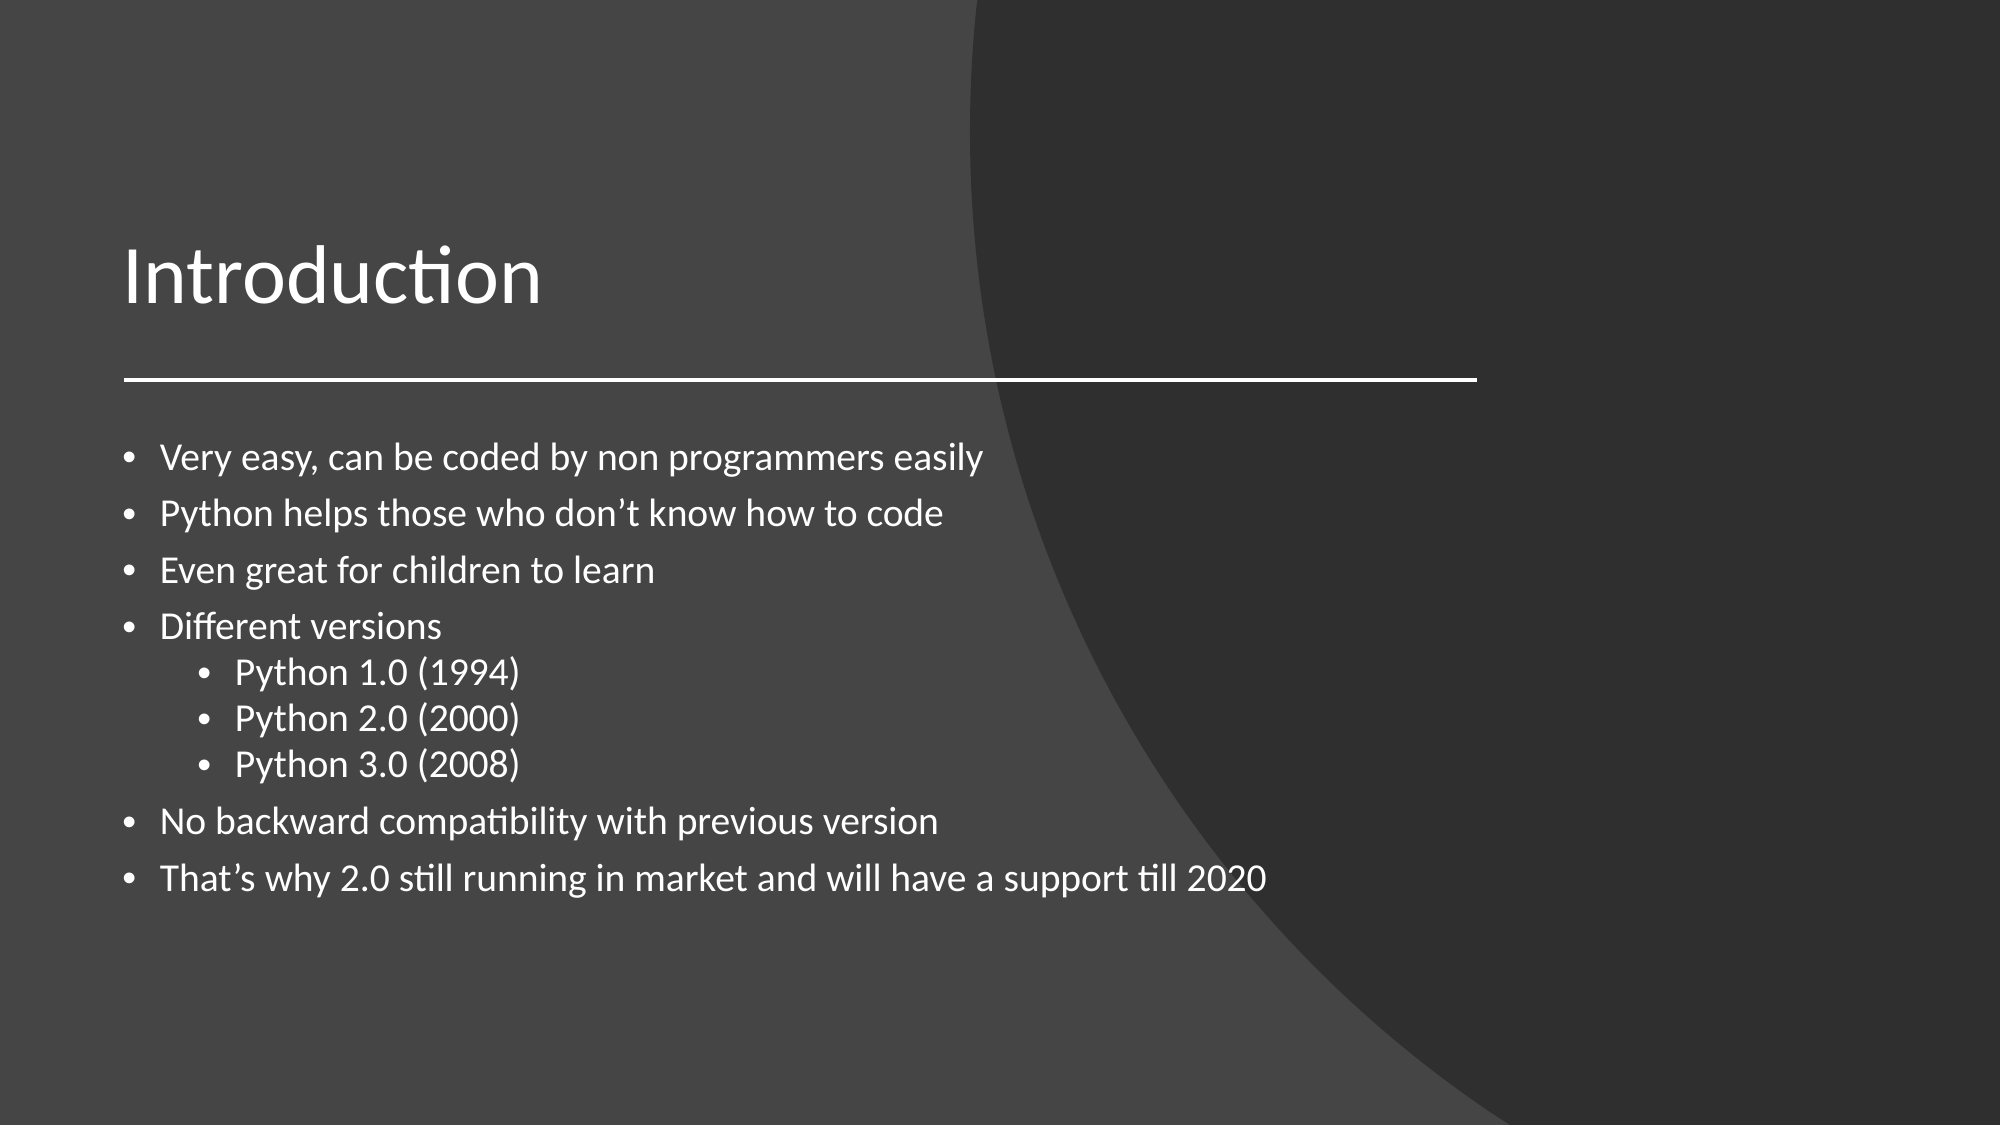

# Introduction
Very easy, can be coded by non programmers easily
Python helps those who don’t know how to code
Even great for children to learn
Different versions
Python 1.0 (1994)
Python 2.0 (2000)
Python 3.0 (2008)
No backward compatibility with previous version
That’s why 2.0 still running in market and will have a support till 2020